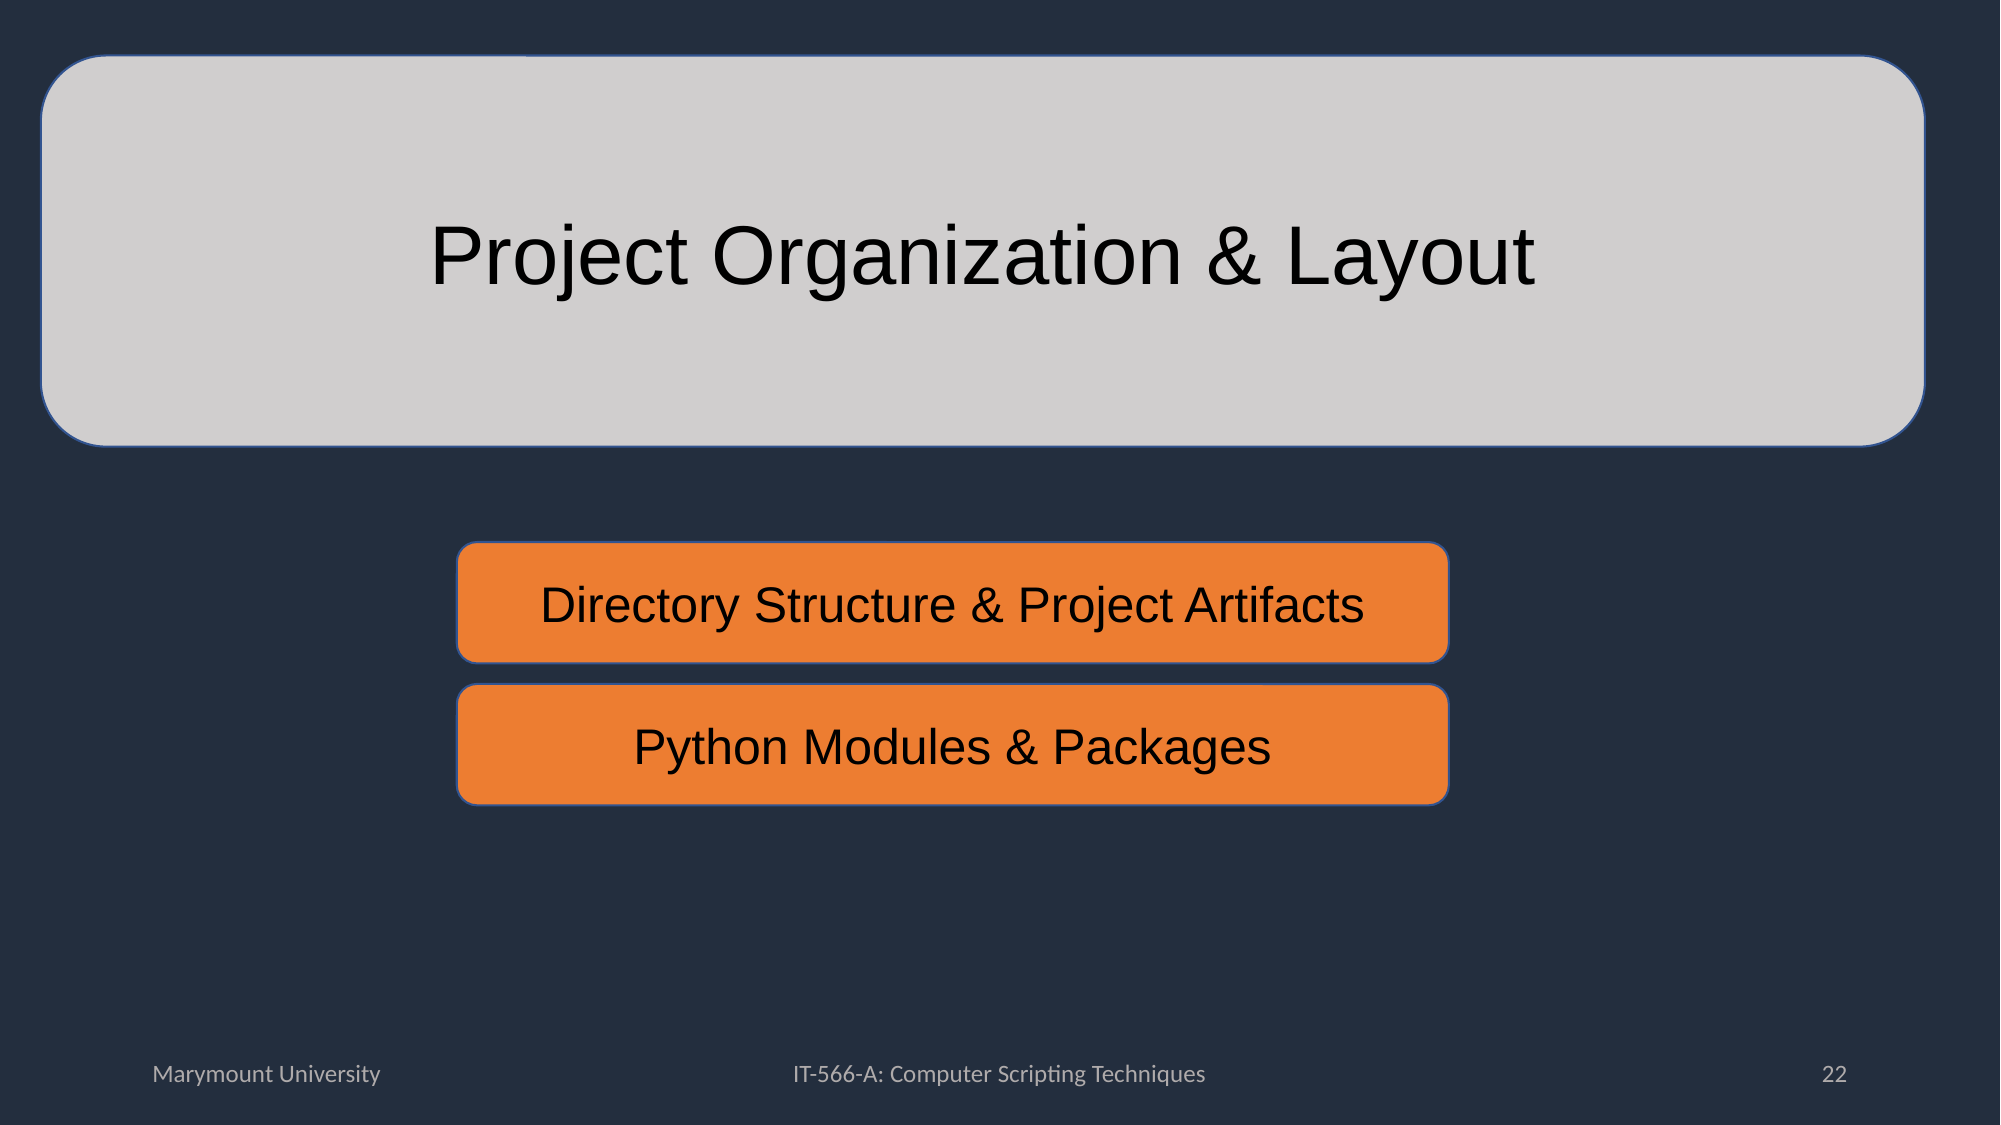

Project Organization & Layout
Directory Structure & Project Artifacts
Python Modules & Packages
Marymount University
IT-566-A: Computer Scripting Techniques
22